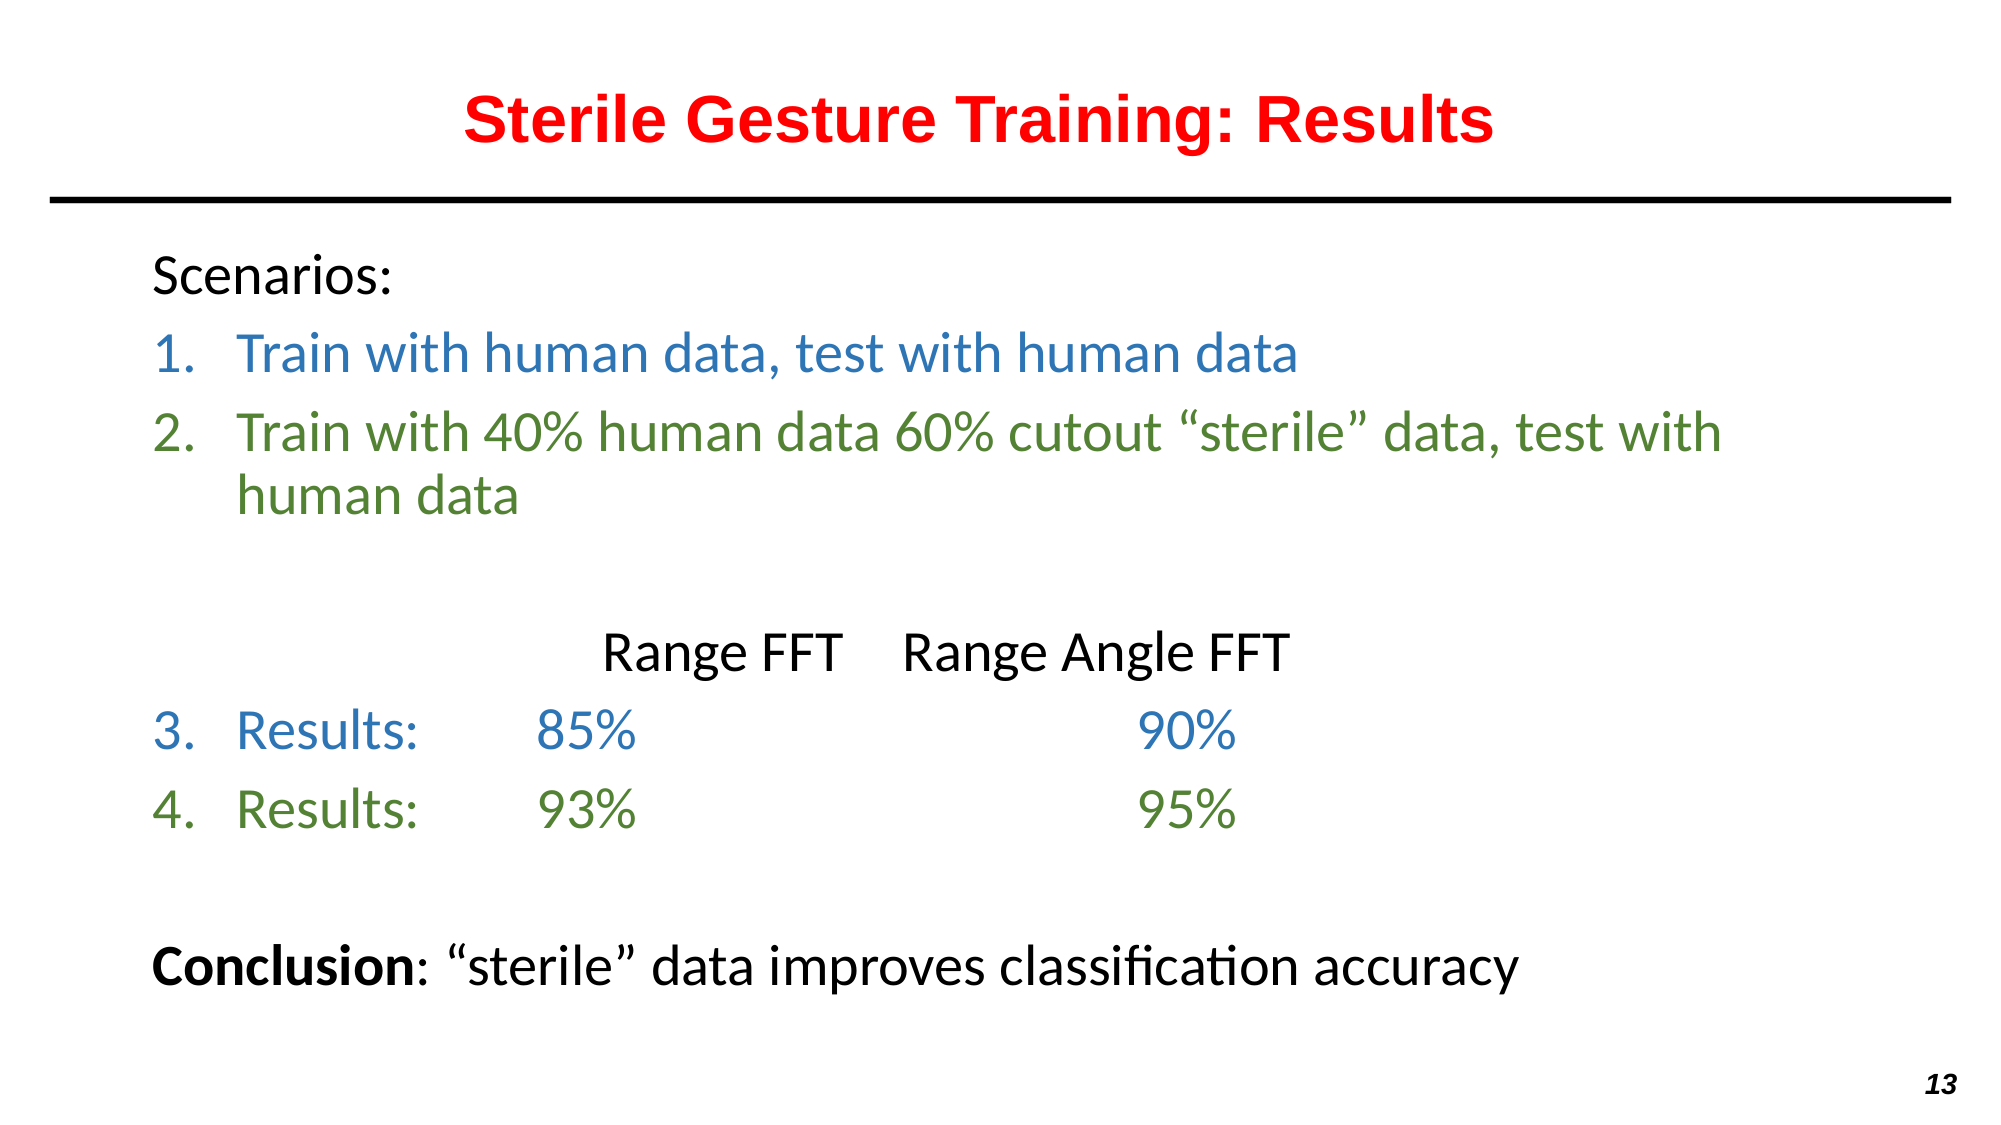

# Sterile Gesture Training: Results
Scenarios:
Train with human data, test with human data
Train with 40% human data 60% cutout “sterile” data, test with human data

      			Range FFT	Range Angle FFT
Results: 	85%				90%
Results: 	93%				95%

Conclusion: “sterile” data improves classification accuracy